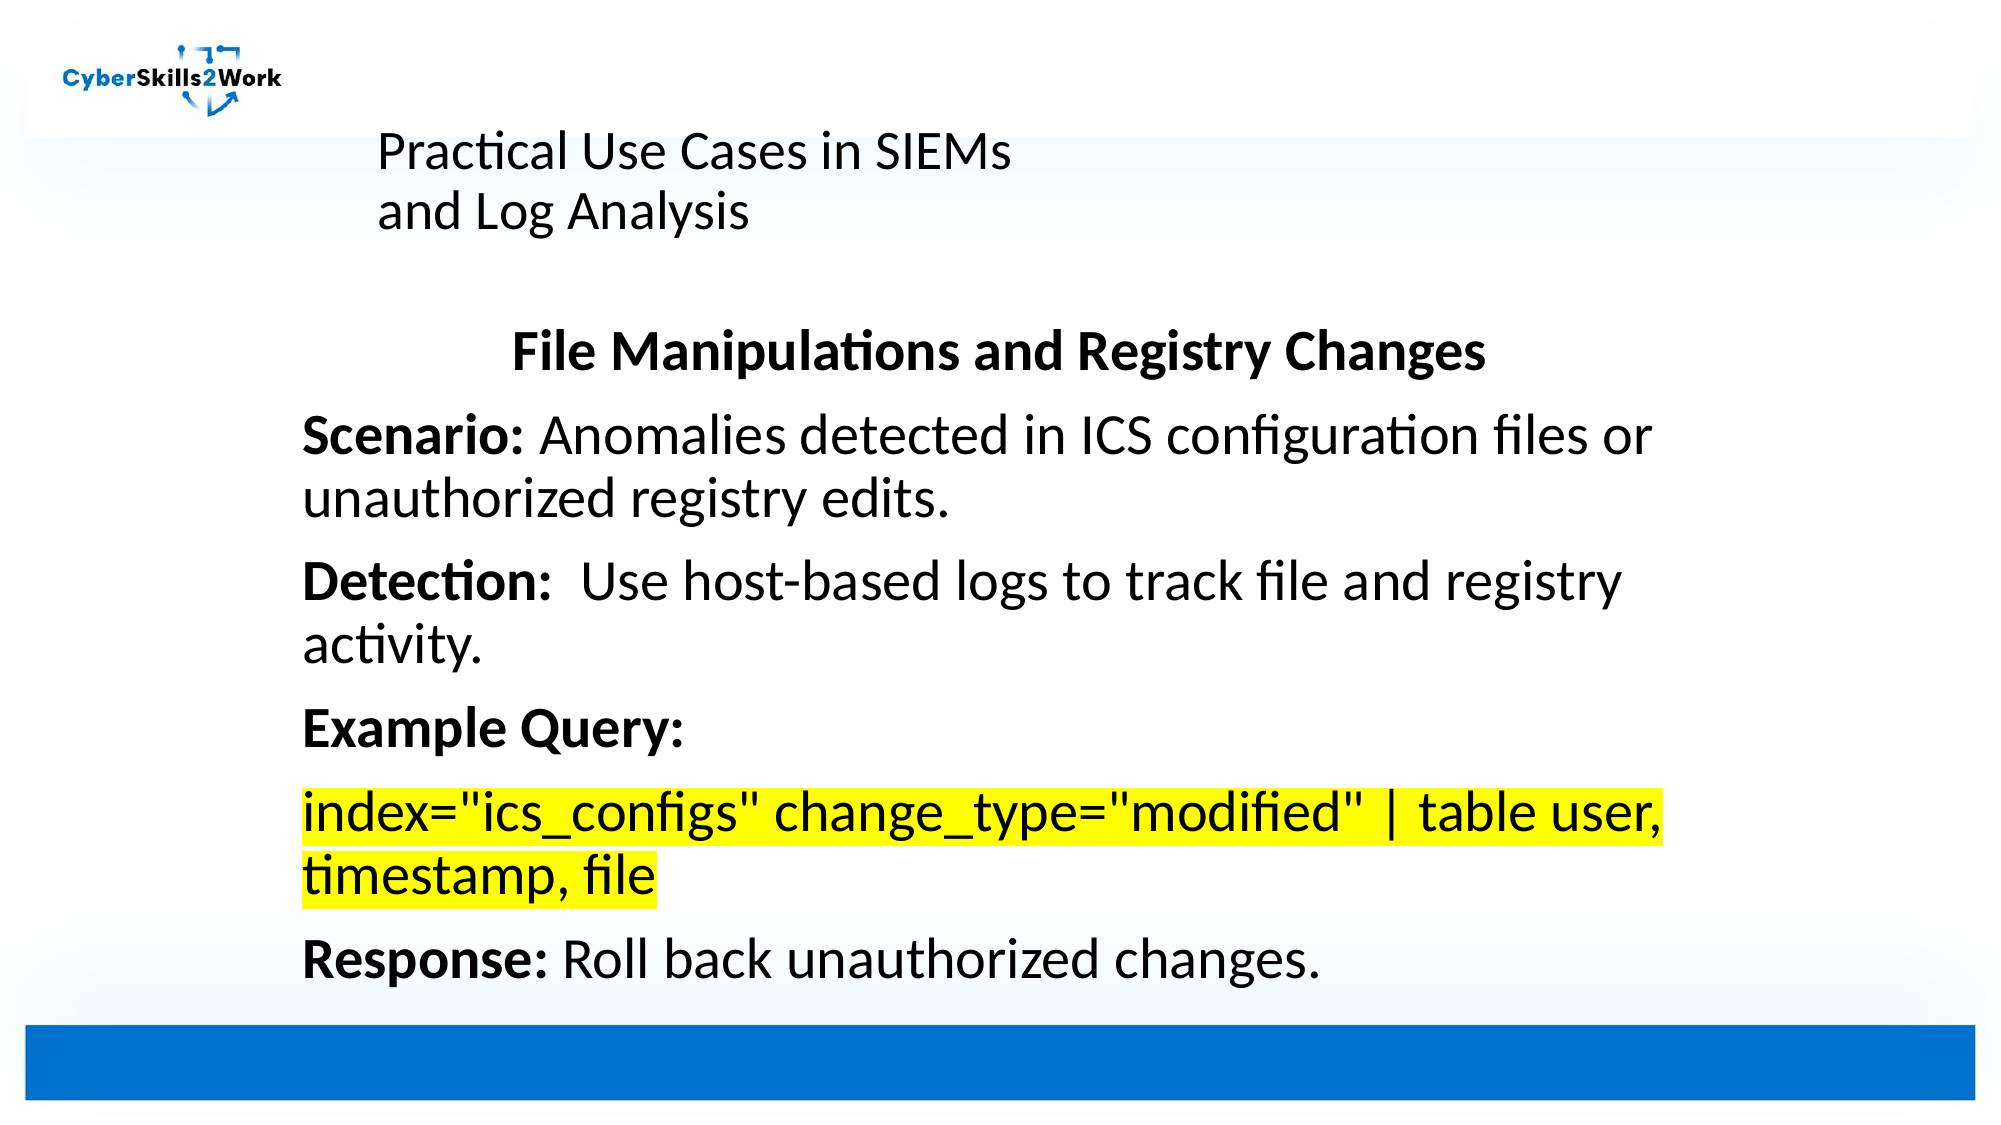

# Practical Use Cases in SIEMs and Log Analysis
File Manipulations and Registry Changes
Scenario: Anomalies detected in ICS configuration files or unauthorized registry edits.
Detection:  Use host-based logs to track file and registry activity.
Example Query:
index="ics_configs" change_type="modified" | table user, timestamp, file
Response: Roll back unauthorized changes.